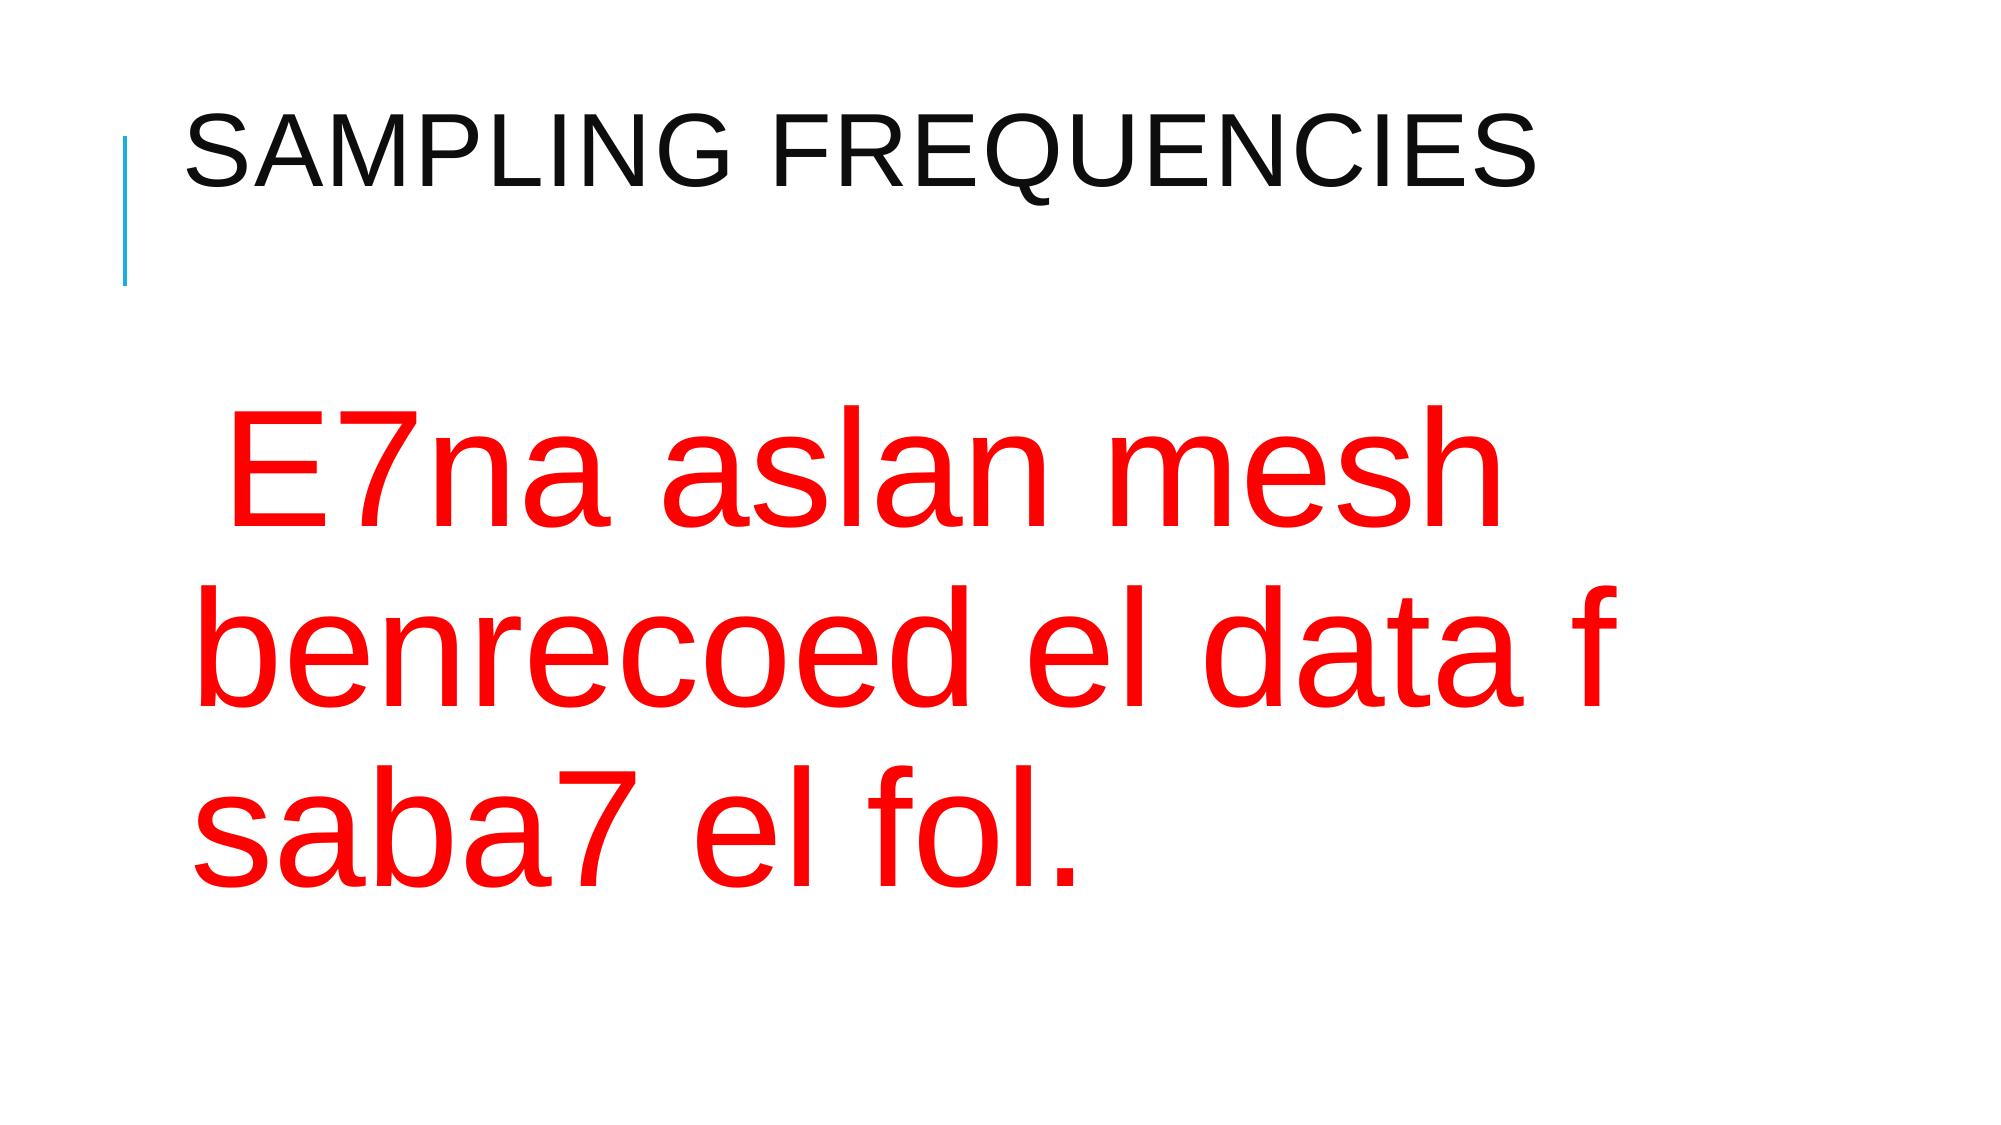

# Sampling frequencies
E7na aslan mesh benrecoed el data f saba7 el fol.